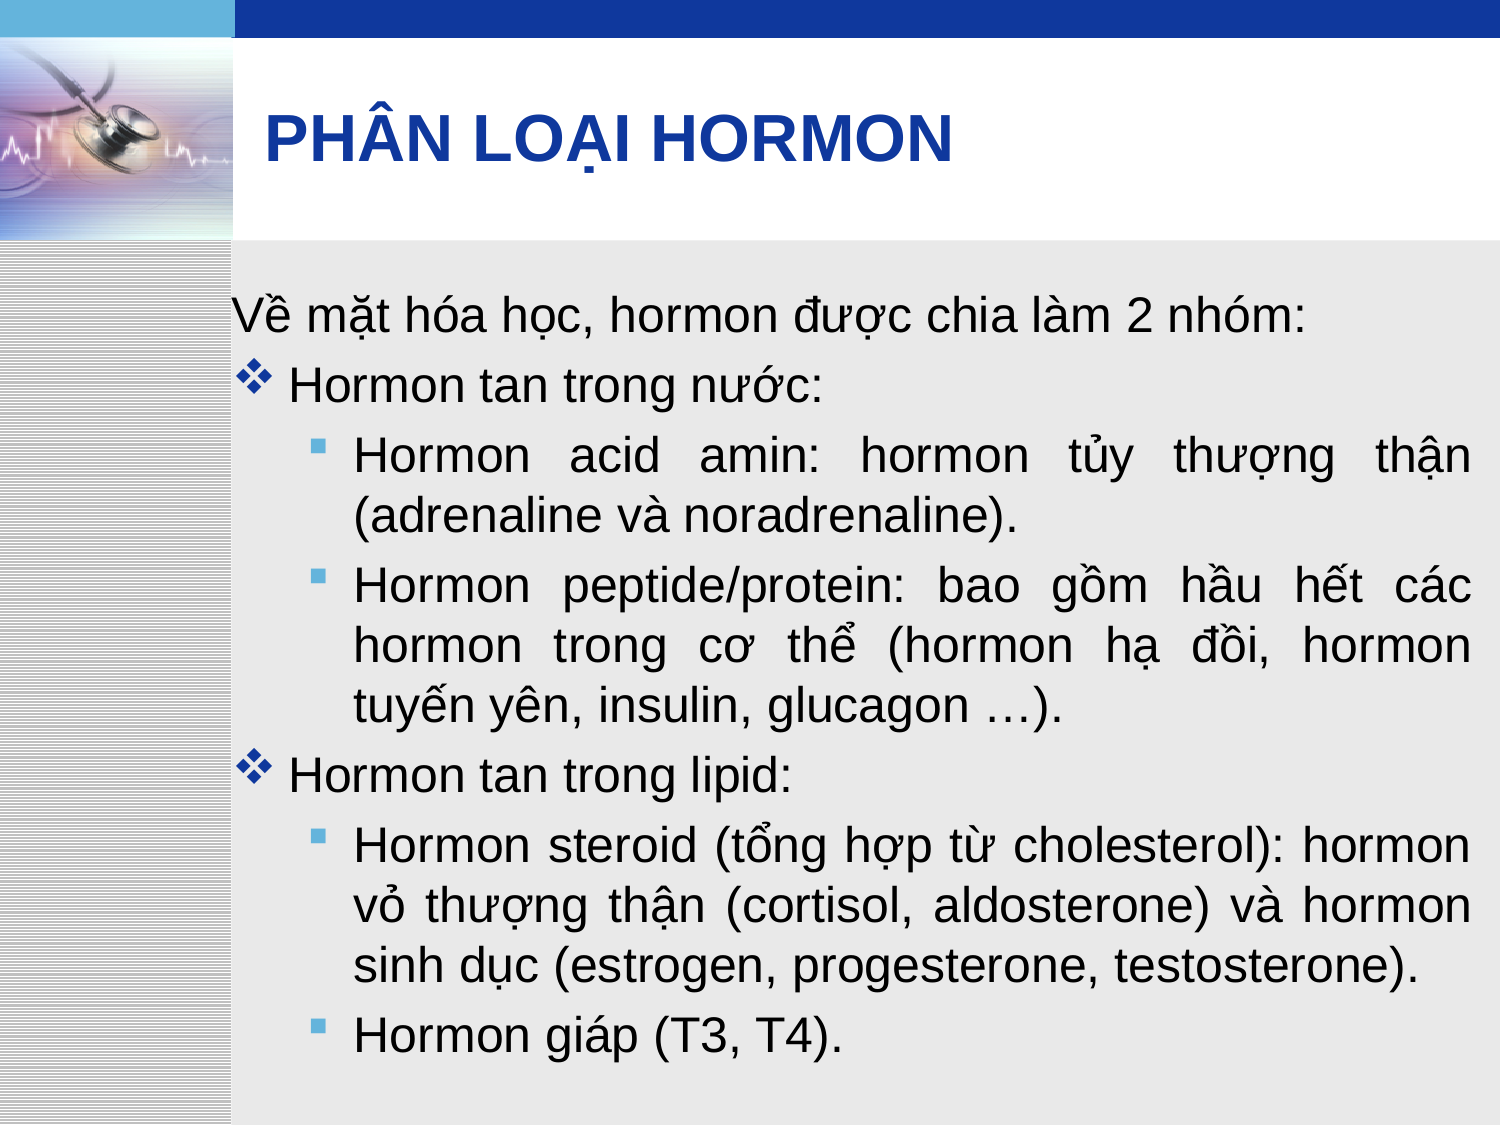

# PHÂN LOẠI HORMON
Về mặt hóa học, hormon được chia làm 2 nhóm:
Hormon tan trong nước:
Hormon acid amin: hormon tủy thượng thận (adrenaline và noradrenaline).
Hormon peptide/protein: bao gồm hầu hết các hormon trong cơ thể (hormon hạ đồi, hormon tuyến yên, insulin, glucagon …).
Hormon tan trong lipid:
Hormon steroid (tổng hợp từ cholesterol): hormon vỏ thượng thận (cortisol, aldosterone) và hormon sinh dục (estrogen, progesterone, testosterone).
Hormon giáp (T3, T4).